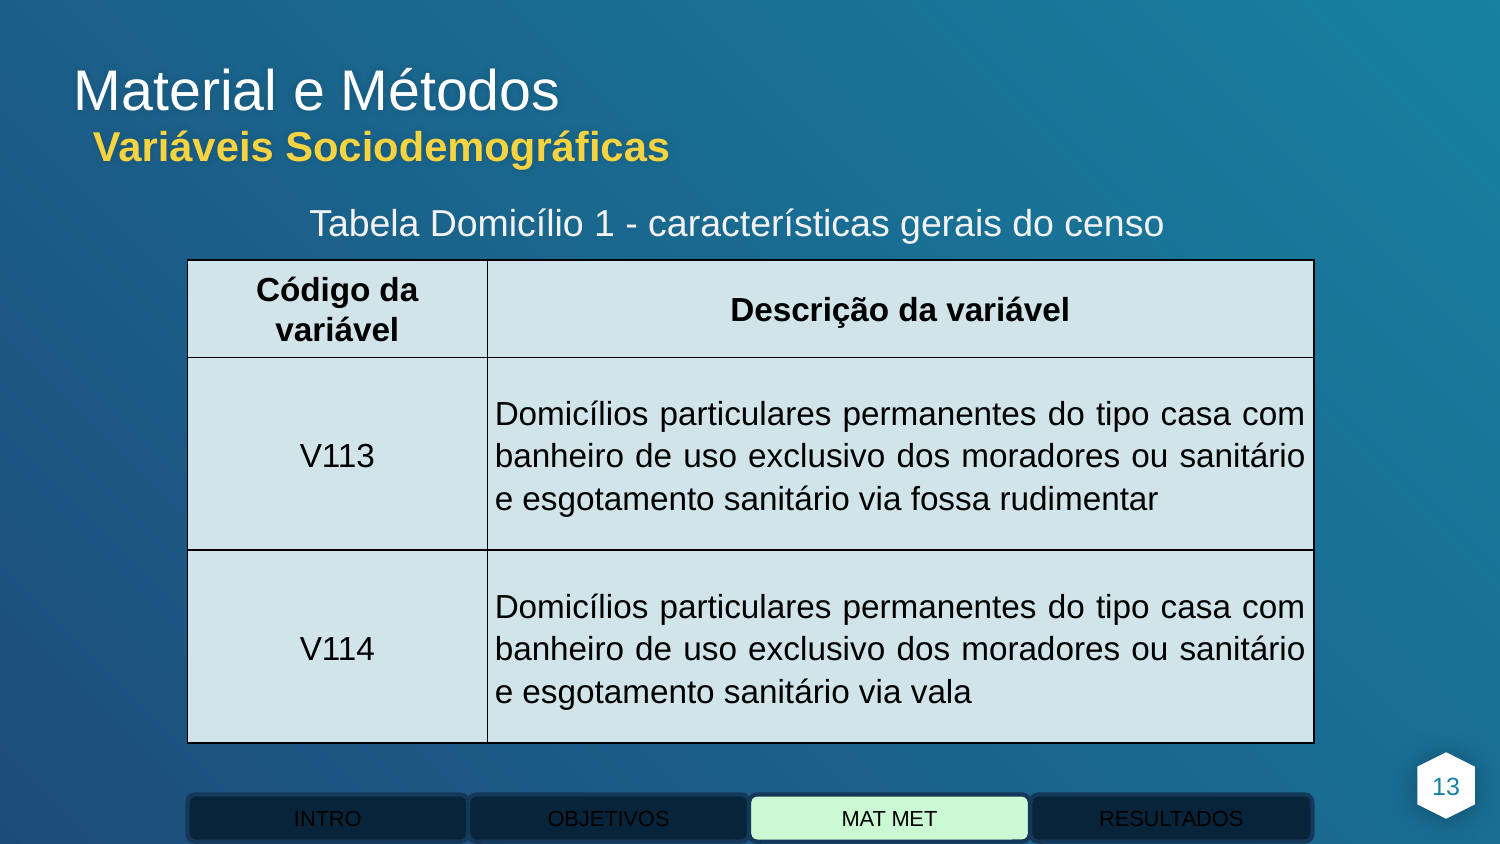

Material e Métodos
Variáveis Sociodemográficas
Tabela Domicílio 1 - características gerais do censo
| Código da variável | Descrição da variável |
| --- | --- |
| V113 | Domicílios particulares permanentes do tipo casa com banheiro de uso exclusivo dos moradores ou sanitário e esgotamento sanitário via fossa rudimentar |
| V114 | Domicílios particulares permanentes do tipo casa com banheiro de uso exclusivo dos moradores ou sanitário e esgotamento sanitário via vala |
13
INTRO
OBJETIVOS
MAT MET
RESULTADOS